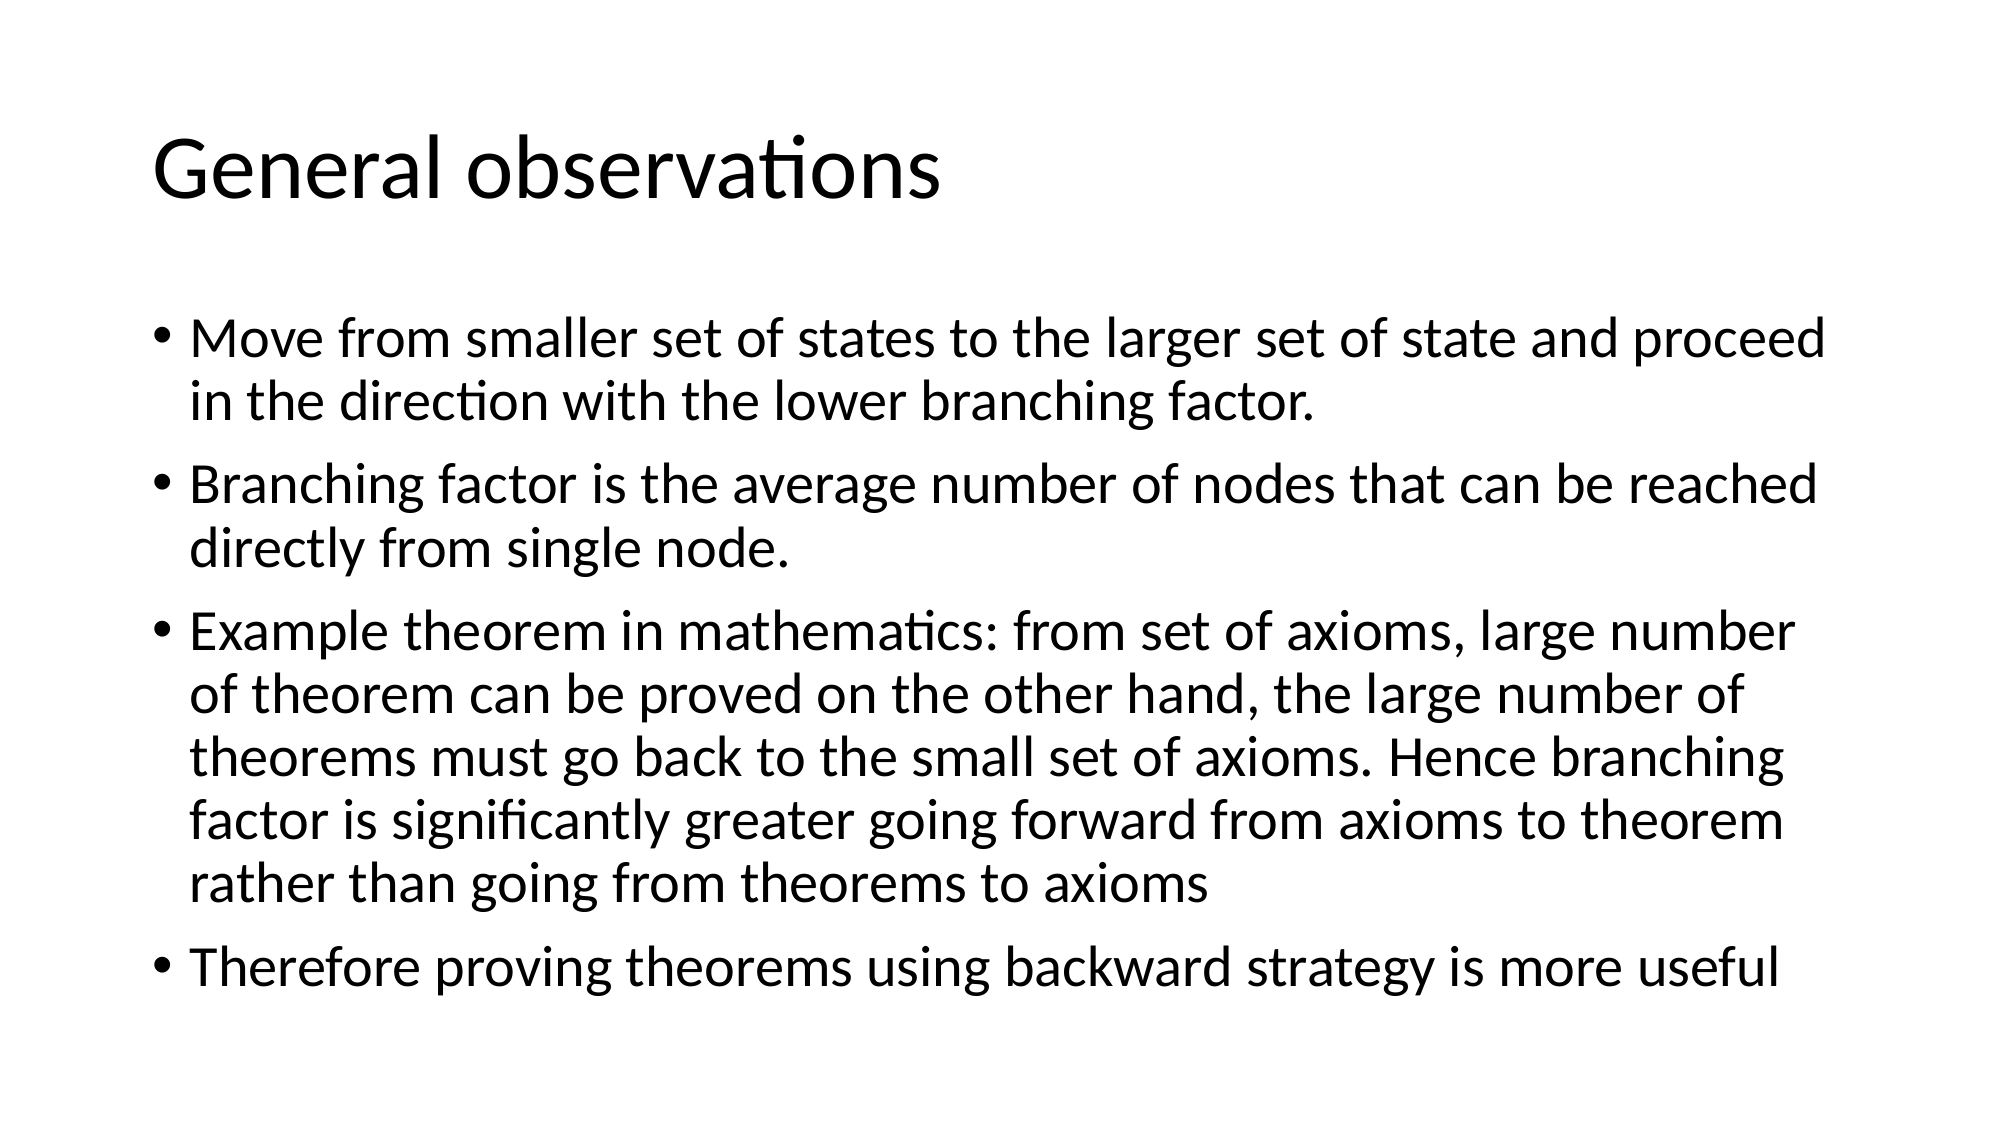

# General observations
Move from smaller set of states to the larger set of state and proceed in the direction with the lower branching factor.
Branching factor is the average number of nodes that can be reached directly from single node.
Example theorem in mathematics: from set of axioms, large number of theorem can be proved on the other hand, the large number of theorems must go back to the small set of axioms. Hence branching factor is significantly greater going forward from axioms to theorem rather than going from theorems to axioms
Therefore proving theorems using backward strategy is more useful